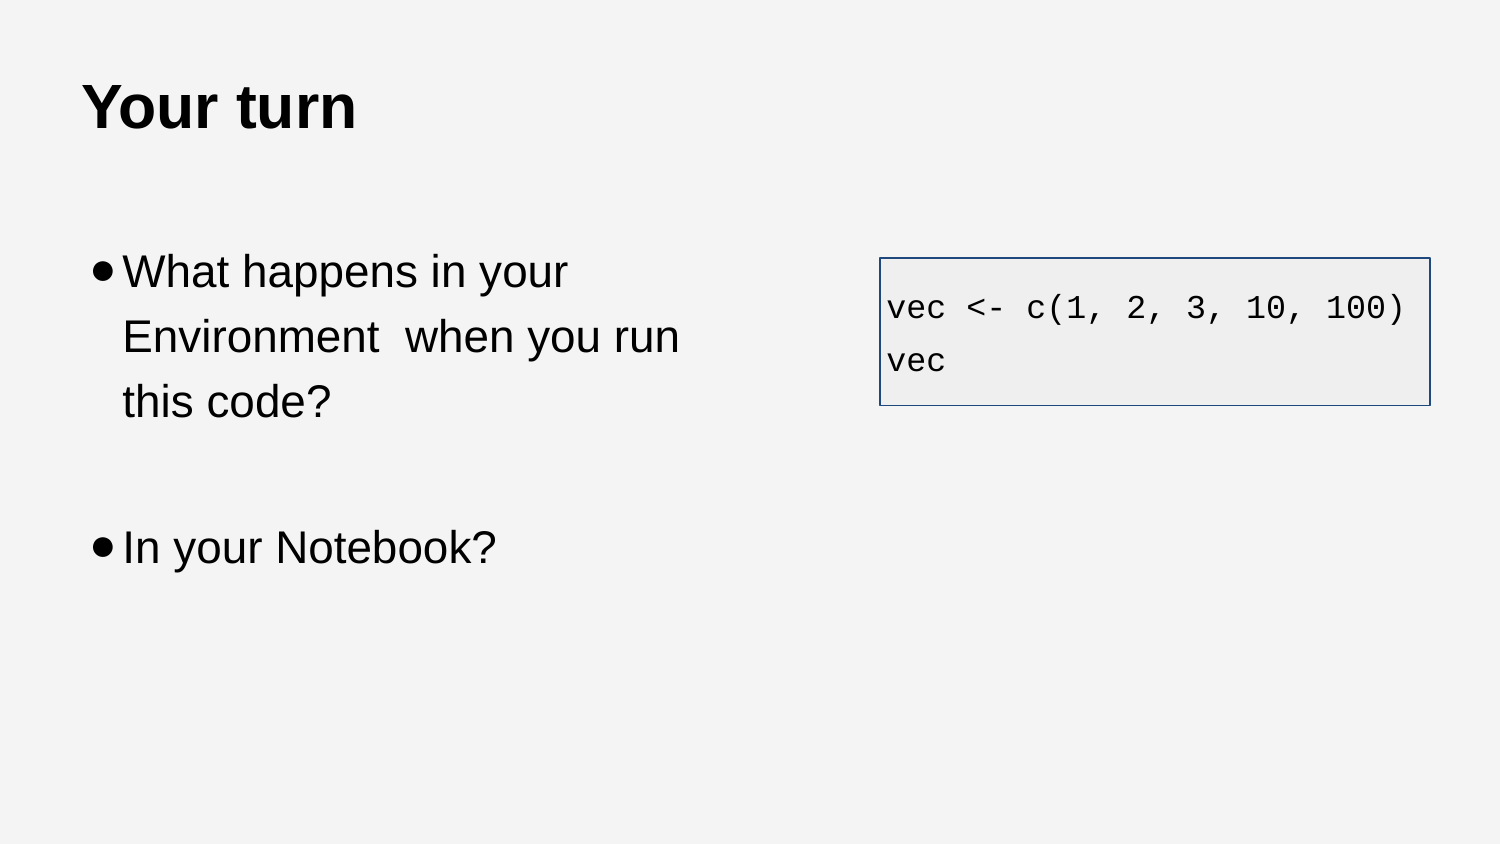

Your turn
What happens in your Environment  when you run this code?

In your Notebook?

vec <- c(1, 2, 3, 10, 100)
vec